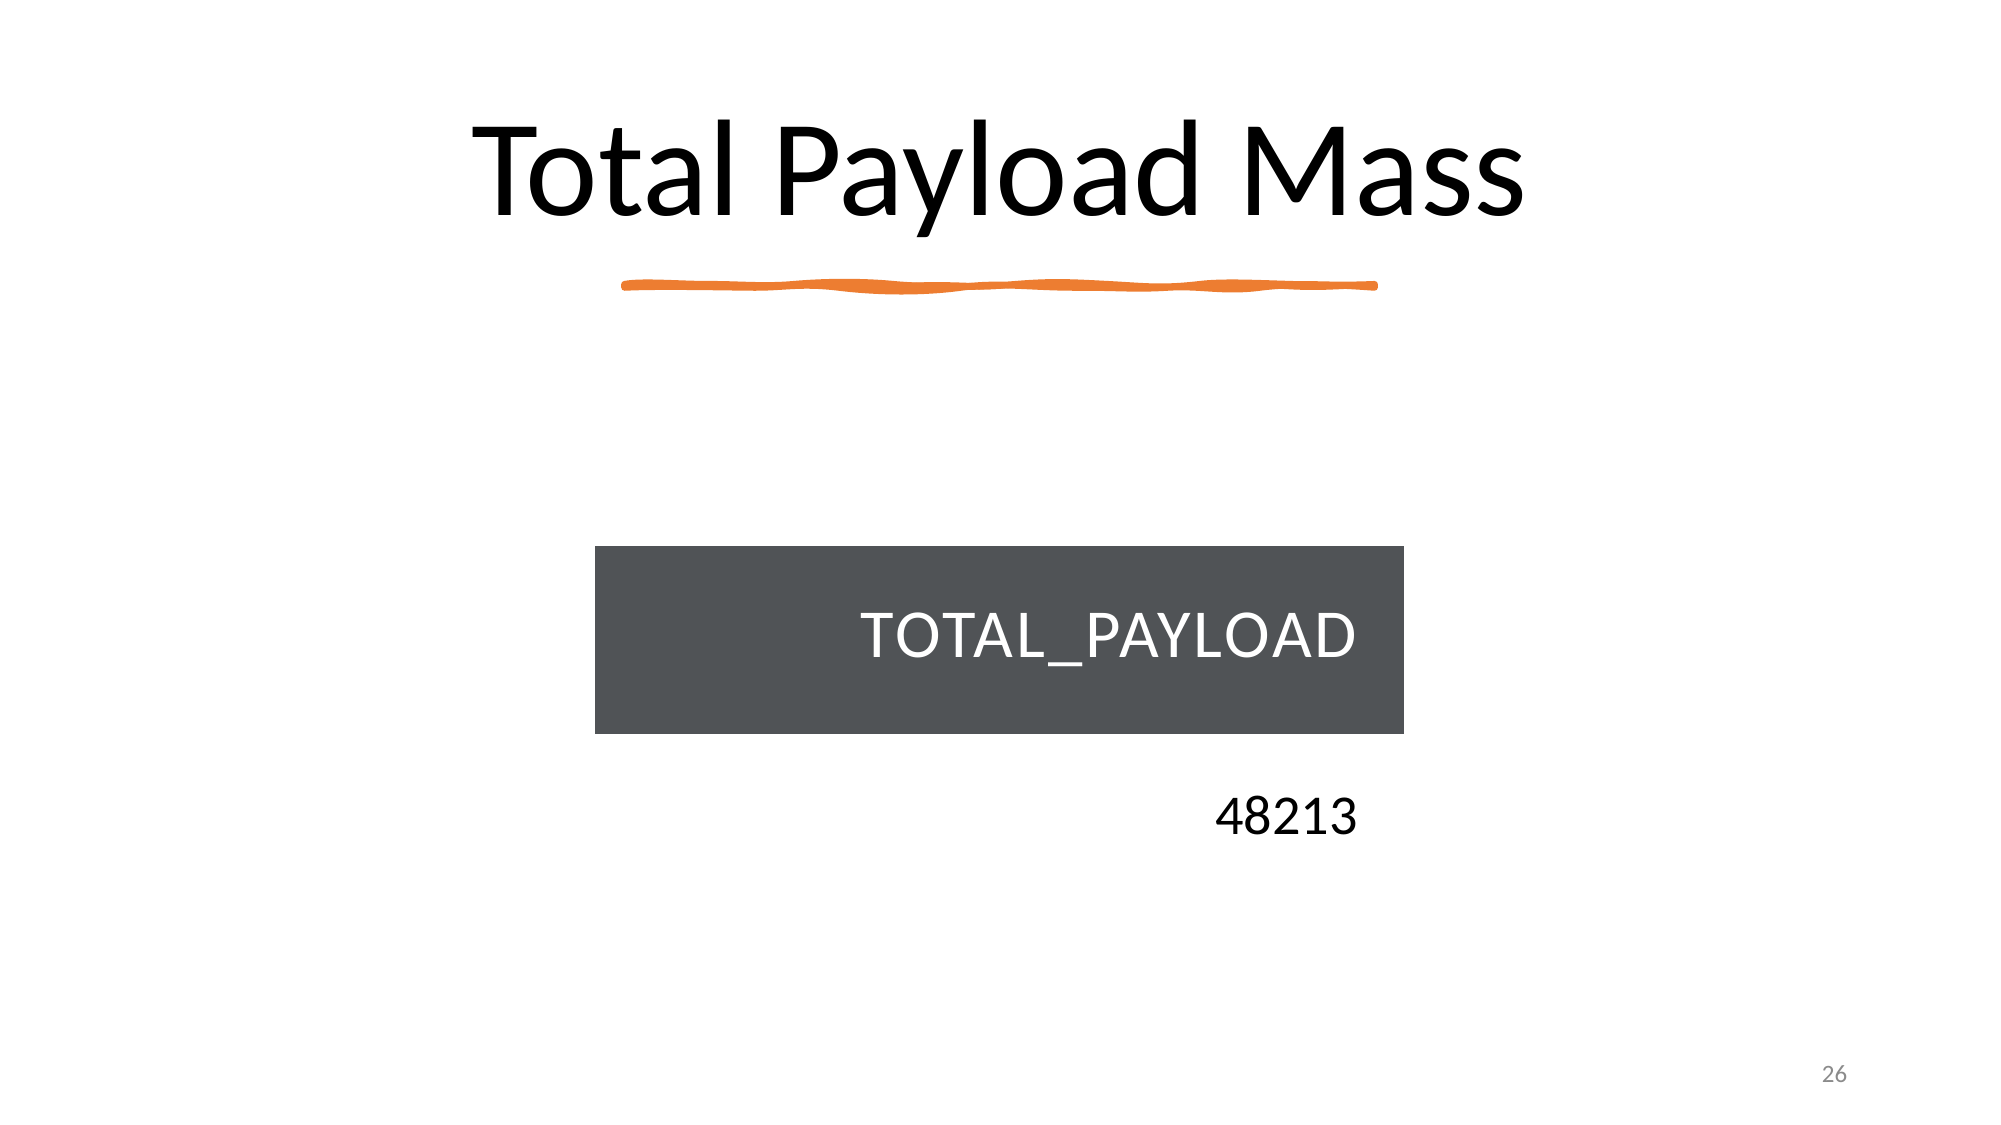

Total Payload Mass

| total\_payload |
| --- |
| 48213 |
26